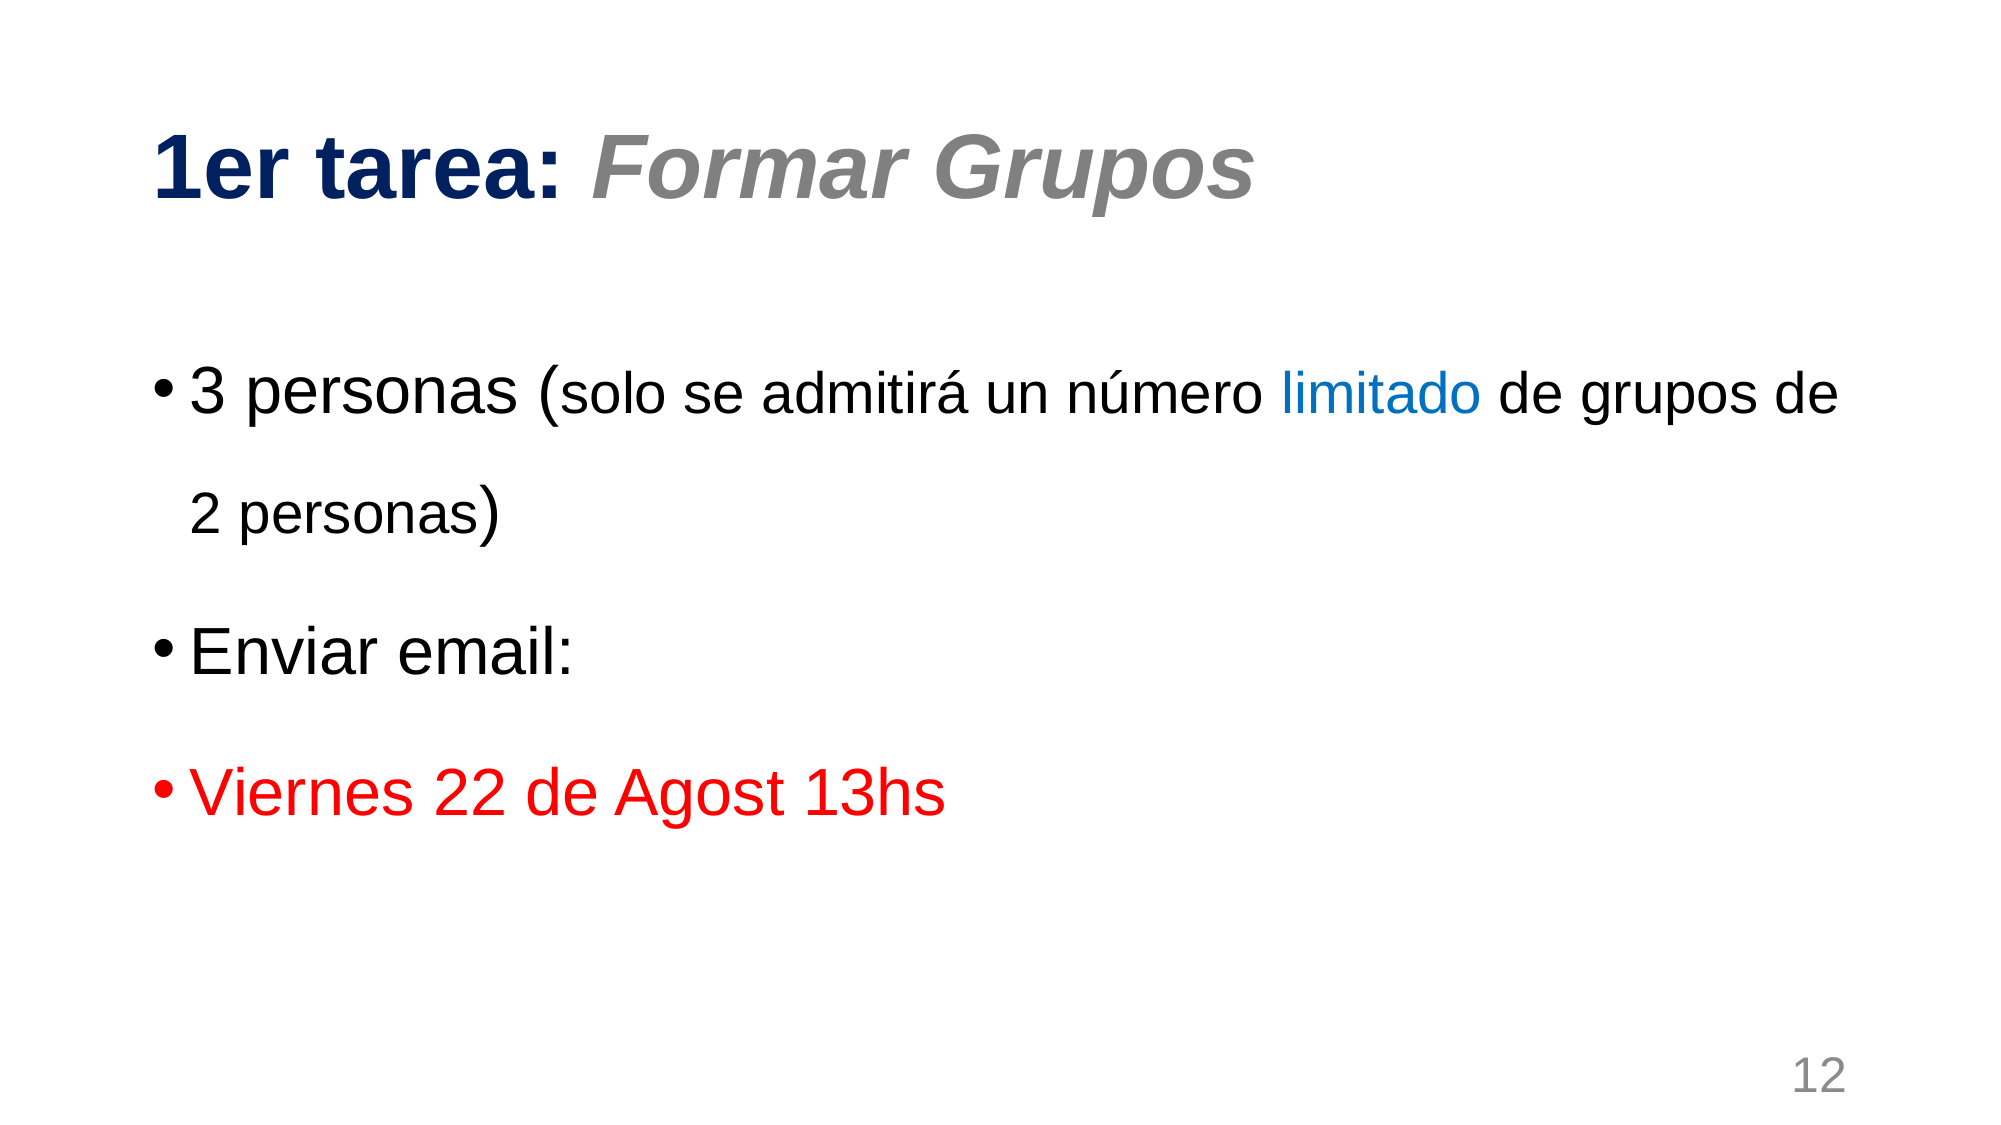

# 1er tarea: Formar Grupos
3 personas (solo se admitirá un número limitado de grupos de 2 personas)
Enviar email:
Viernes 22 de Agost 13hs
12